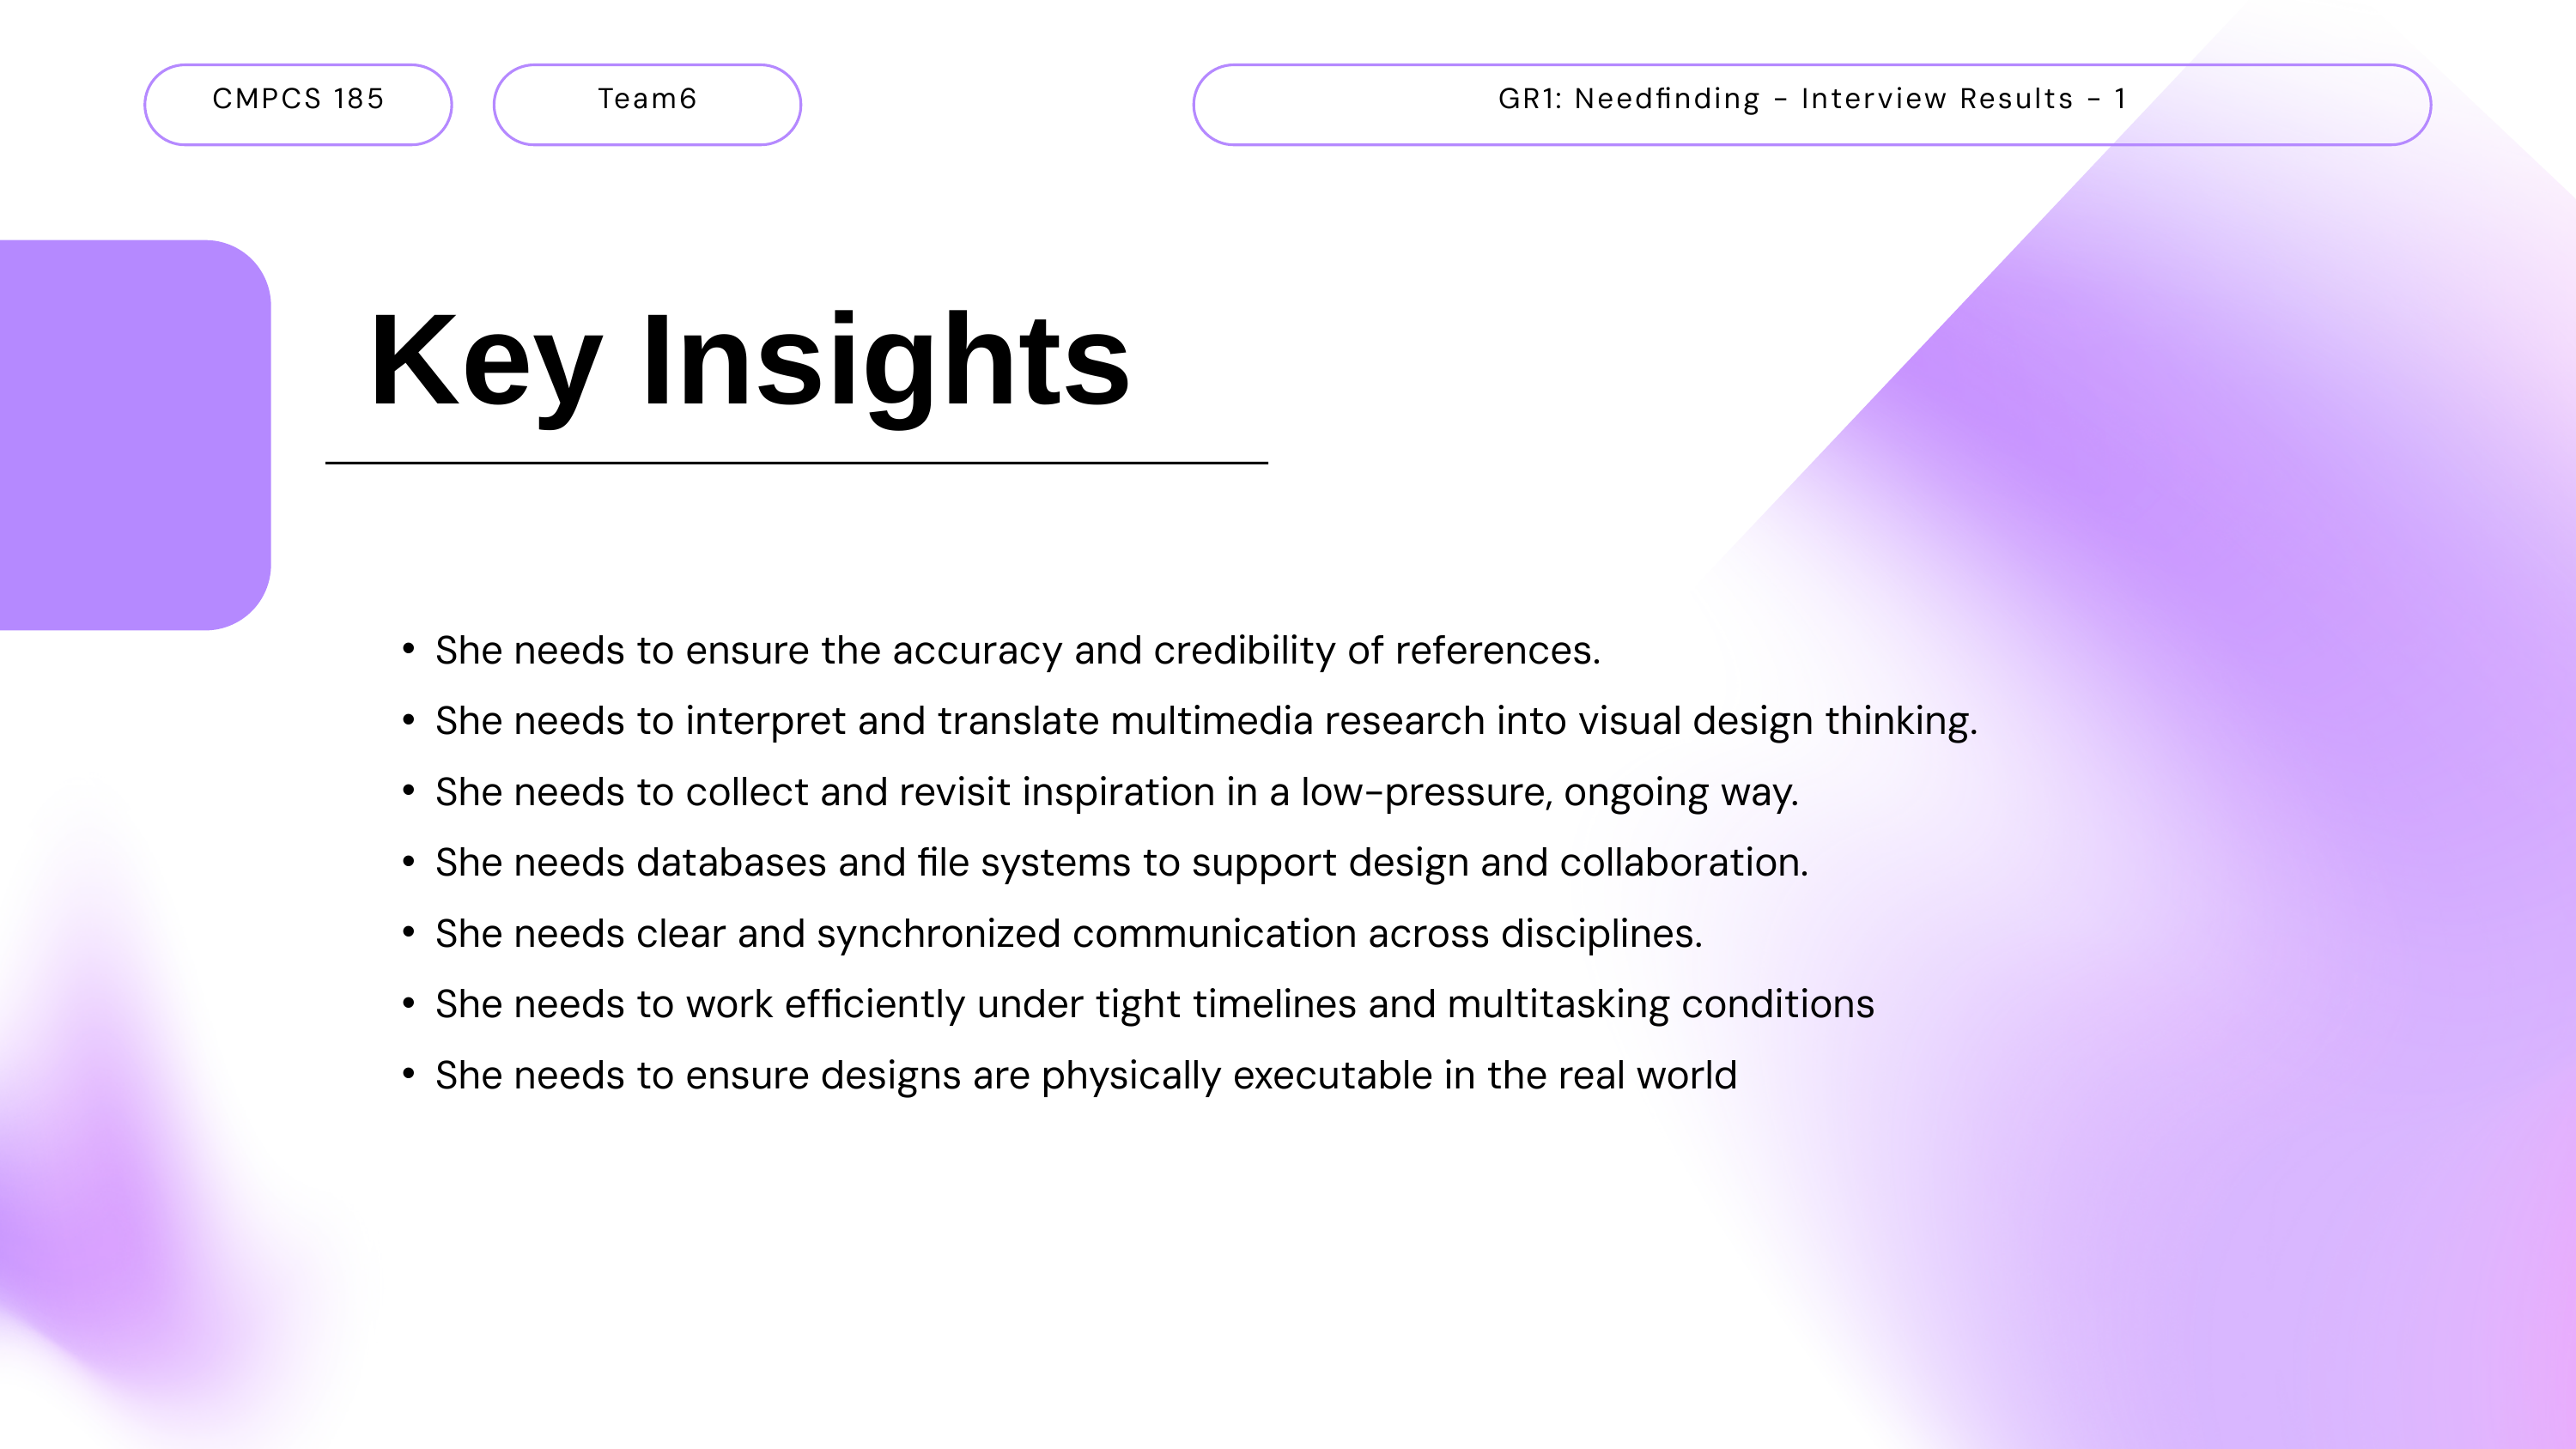

CMPCS 185

Team6

GR1: Needfinding - Interview Results - 1

Key Insights

She needs to ensure the accuracy and credibility of references.
She needs to interpret and translate multimedia research into visual design thinking.
She needs to collect and revisit inspiration in a low-pressure, ongoing way.
She needs databases and file systems to support design and collaboration.
She needs clear and synchronized communication across disciplines.
She needs to work efficiently under tight timelines and multitasking conditions
She needs to ensure designs are physically executable in the real world